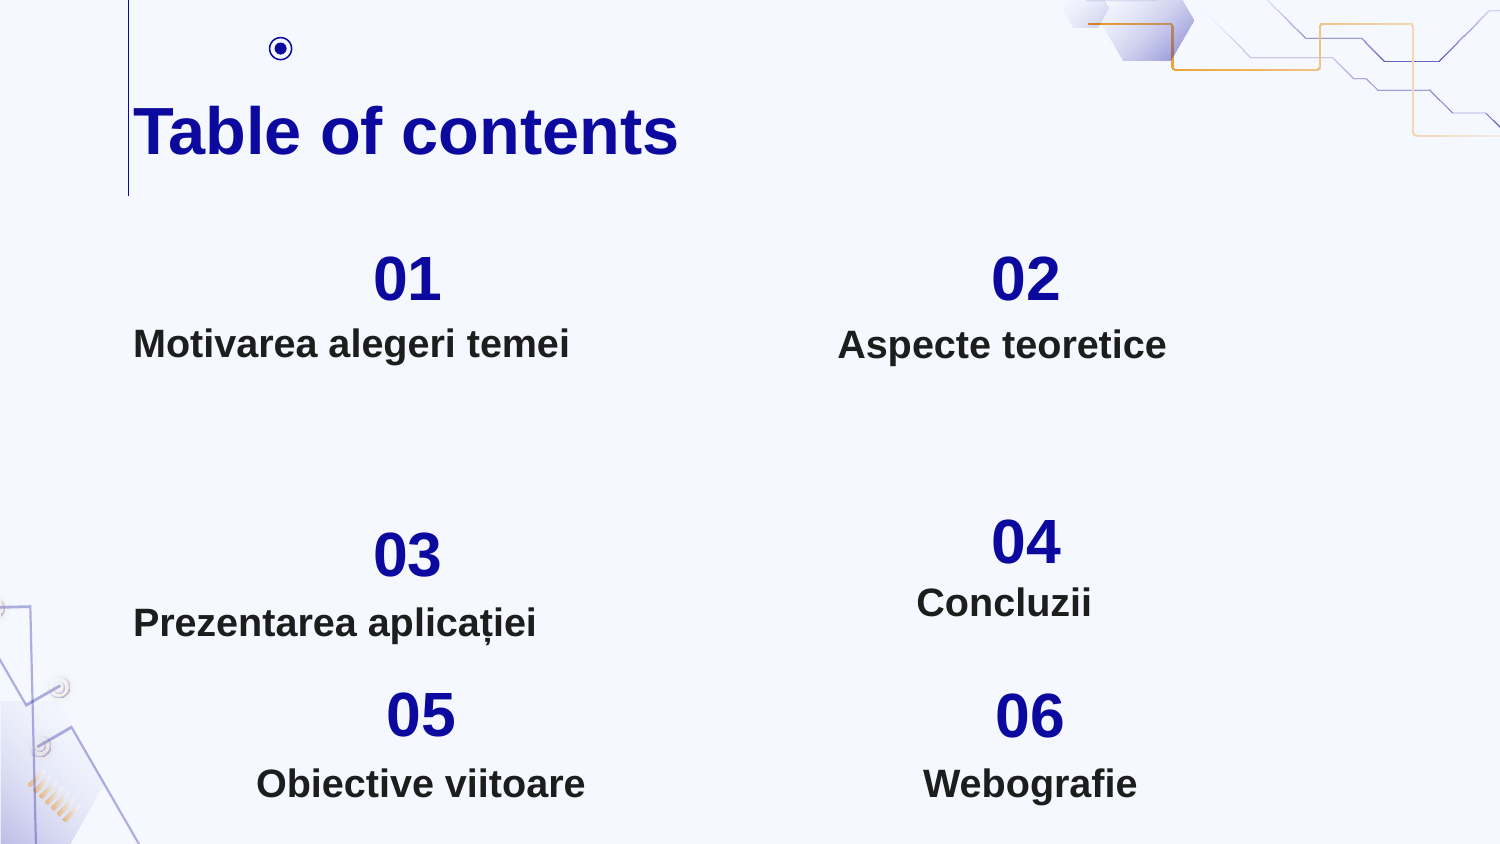

# Table of contents
01
02
Motivarea alegeri temei
Aspecte teoretice
04
03
Concluzii
Prezentarea aplicației
05
06
Obiective viitoare
Webografie